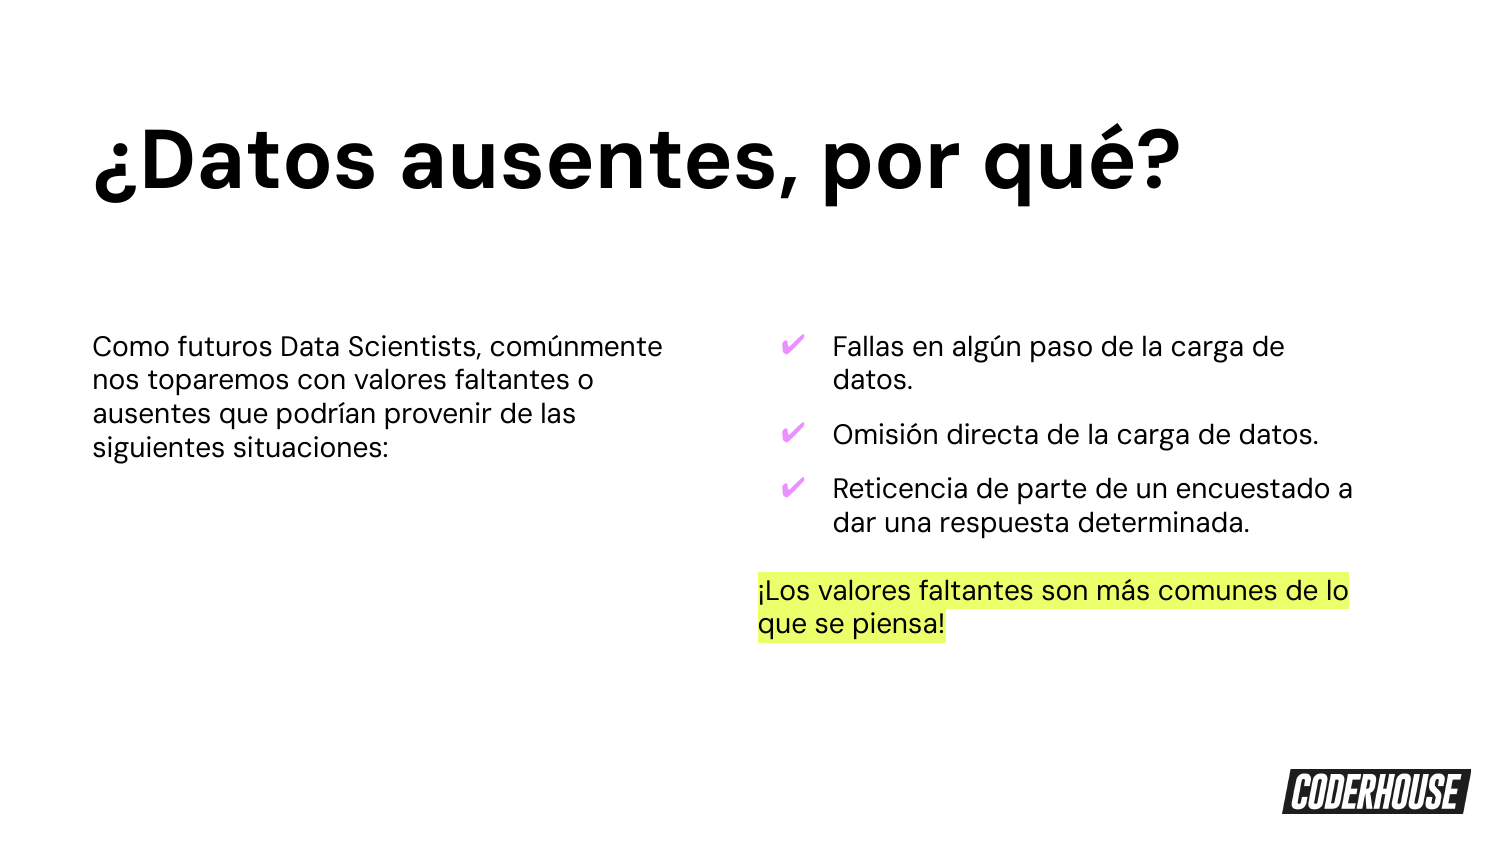

¿Datos ausentes, por qué?

Como futuros Data Scientists, comúnmente nos toparemos con valores faltantes o ausentes que podrían provenir de las siguientes situaciones:

Fallas en algún paso de la carga de datos.
Omisión directa de la carga de datos.
Reticencia de parte de un encuestado a dar una respuesta determinada.

¡Los valores faltantes son más comunes de lo que se piensa!